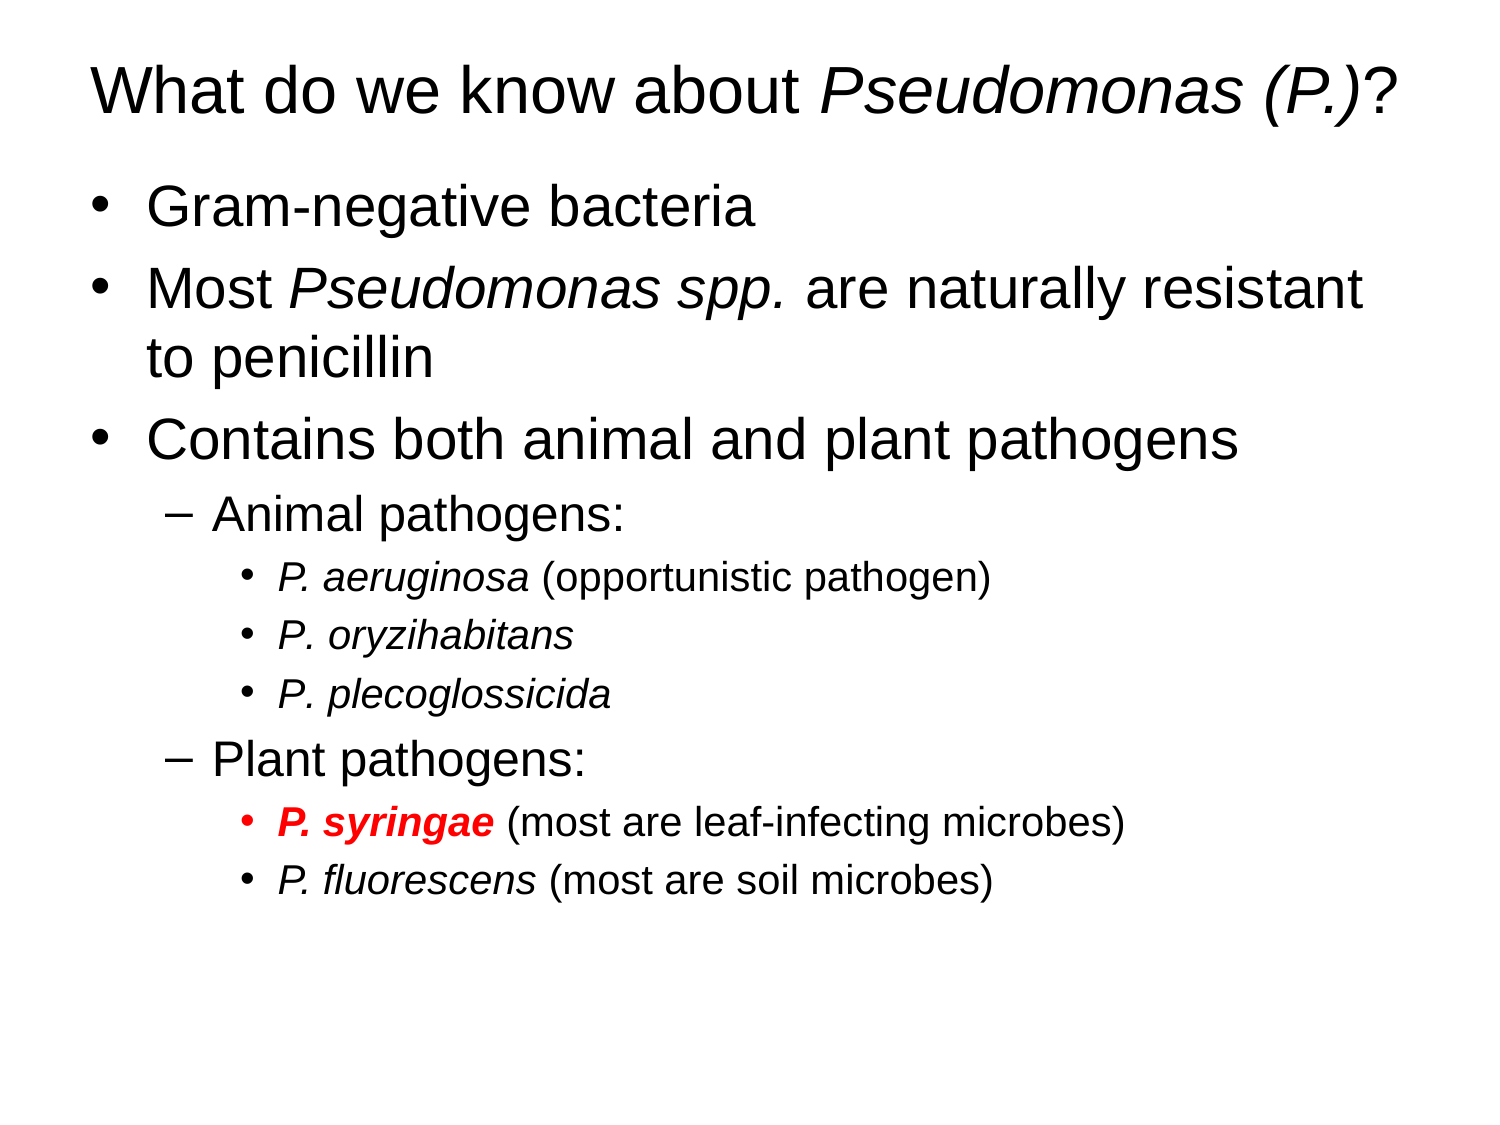

# What do we know about Pseudomonas (P.)?
Gram-negative bacteria
Most Pseudomonas spp. are naturally resistant to penicillin
Contains both animal and plant pathogens
Animal pathogens:
P. aeruginosa (opportunistic pathogen)
P. oryzihabitans
P. plecoglossicida
Plant pathogens:
P. syringae (most are leaf-infecting microbes)
P. fluorescens (most are soil microbes)